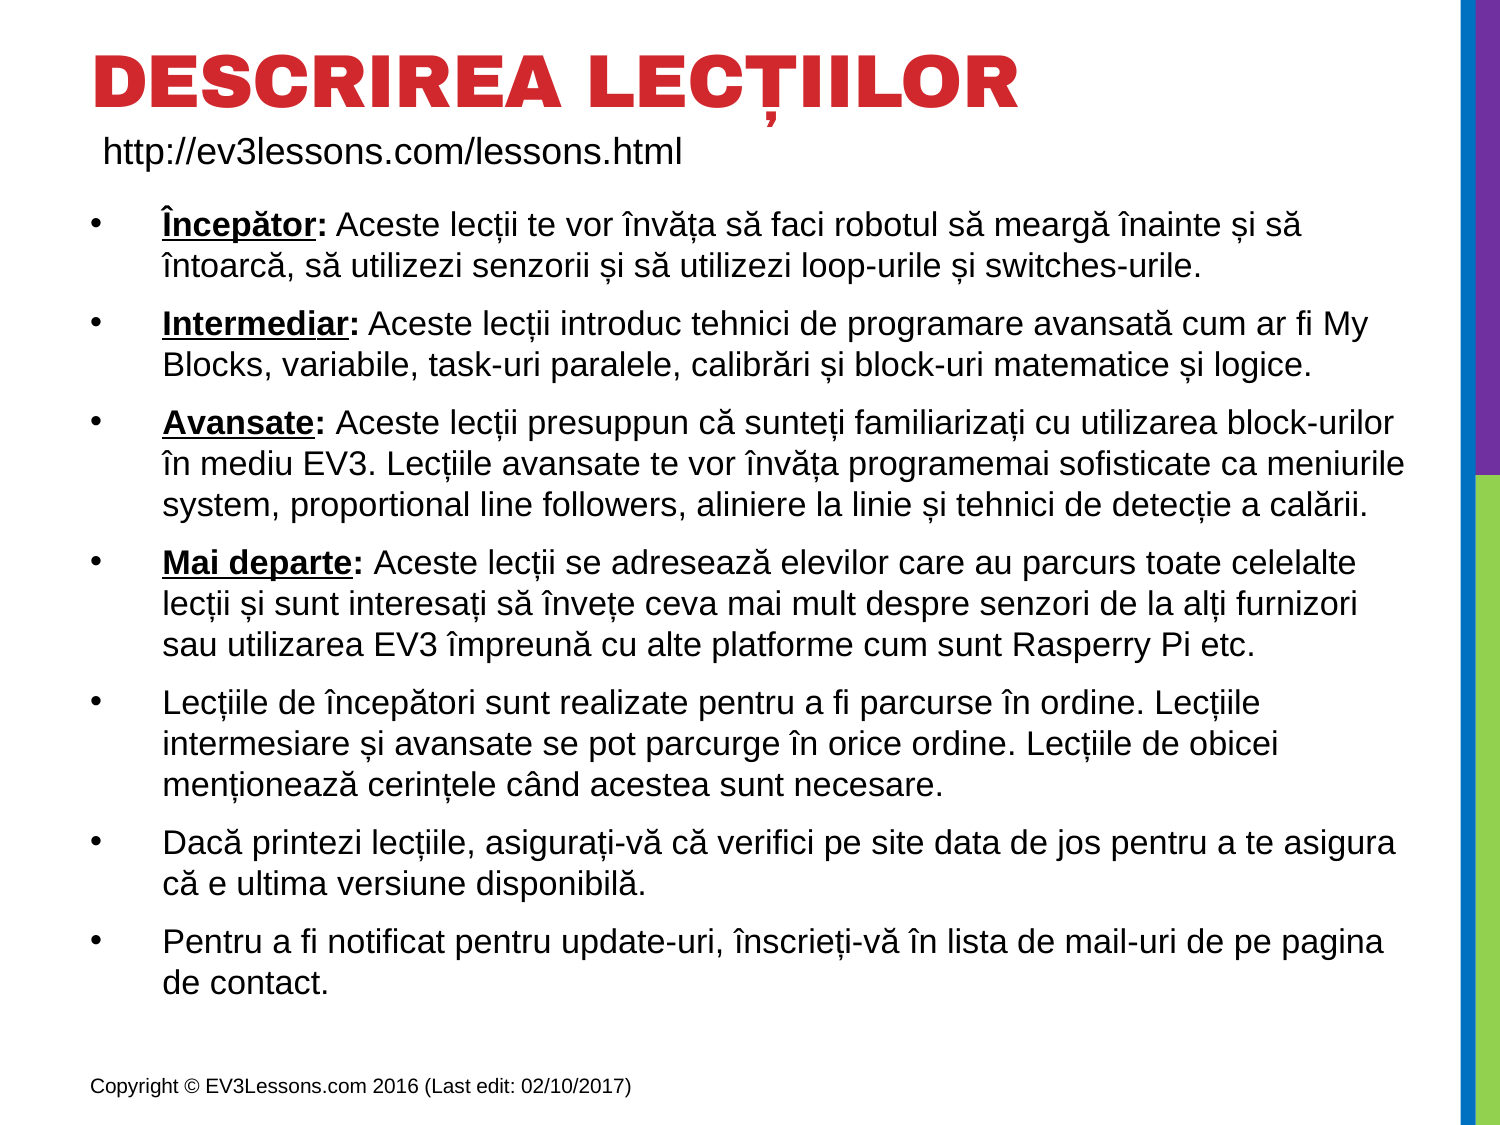

# Descrirea lecțiilor
http://ev3lessons.com/lessons.html
Începător: Aceste lecții te vor învăța să faci robotul să meargă înainte și să întoarcă, să utilizezi senzorii și să utilizezi loop-urile și switches-urile.
Intermediar: Aceste lecții introduc tehnici de programare avansată cum ar fi My Blocks, variabile, task-uri paralele, calibrări și block-uri matematice și logice.
Avansate: Aceste lecții presuppun că sunteți familiarizați cu utilizarea block-urilor în mediu EV3. Lecțiile avansate te vor învăța programemai sofisticate ca meniurile system, proportional line followers, aliniere la linie și tehnici de detecție a calării.
Mai departe: Aceste lecții se adresează elevilor care au parcurs toate celelalte lecții și sunt interesați să învețe ceva mai mult despre senzori de la alți furnizori sau utilizarea EV3 împreună cu alte platforme cum sunt Rasperry Pi etc.
Lecțiile de începători sunt realizate pentru a fi parcurse în ordine. Lecțiile intermesiare și avansate se pot parcurge în orice ordine. Lecțiile de obicei menționează cerințele când acestea sunt necesare.
Dacă printezi lecțiile, asigurați-vă că verifici pe site data de jos pentru a te asigura că e ultima versiune disponibilă.
Pentru a fi notificat pentru update-uri, înscrieți-vă în lista de mail-uri de pe pagina de contact.

Copyright © EV3Lessons.com 2016 (Last edit: 02/10/2017)